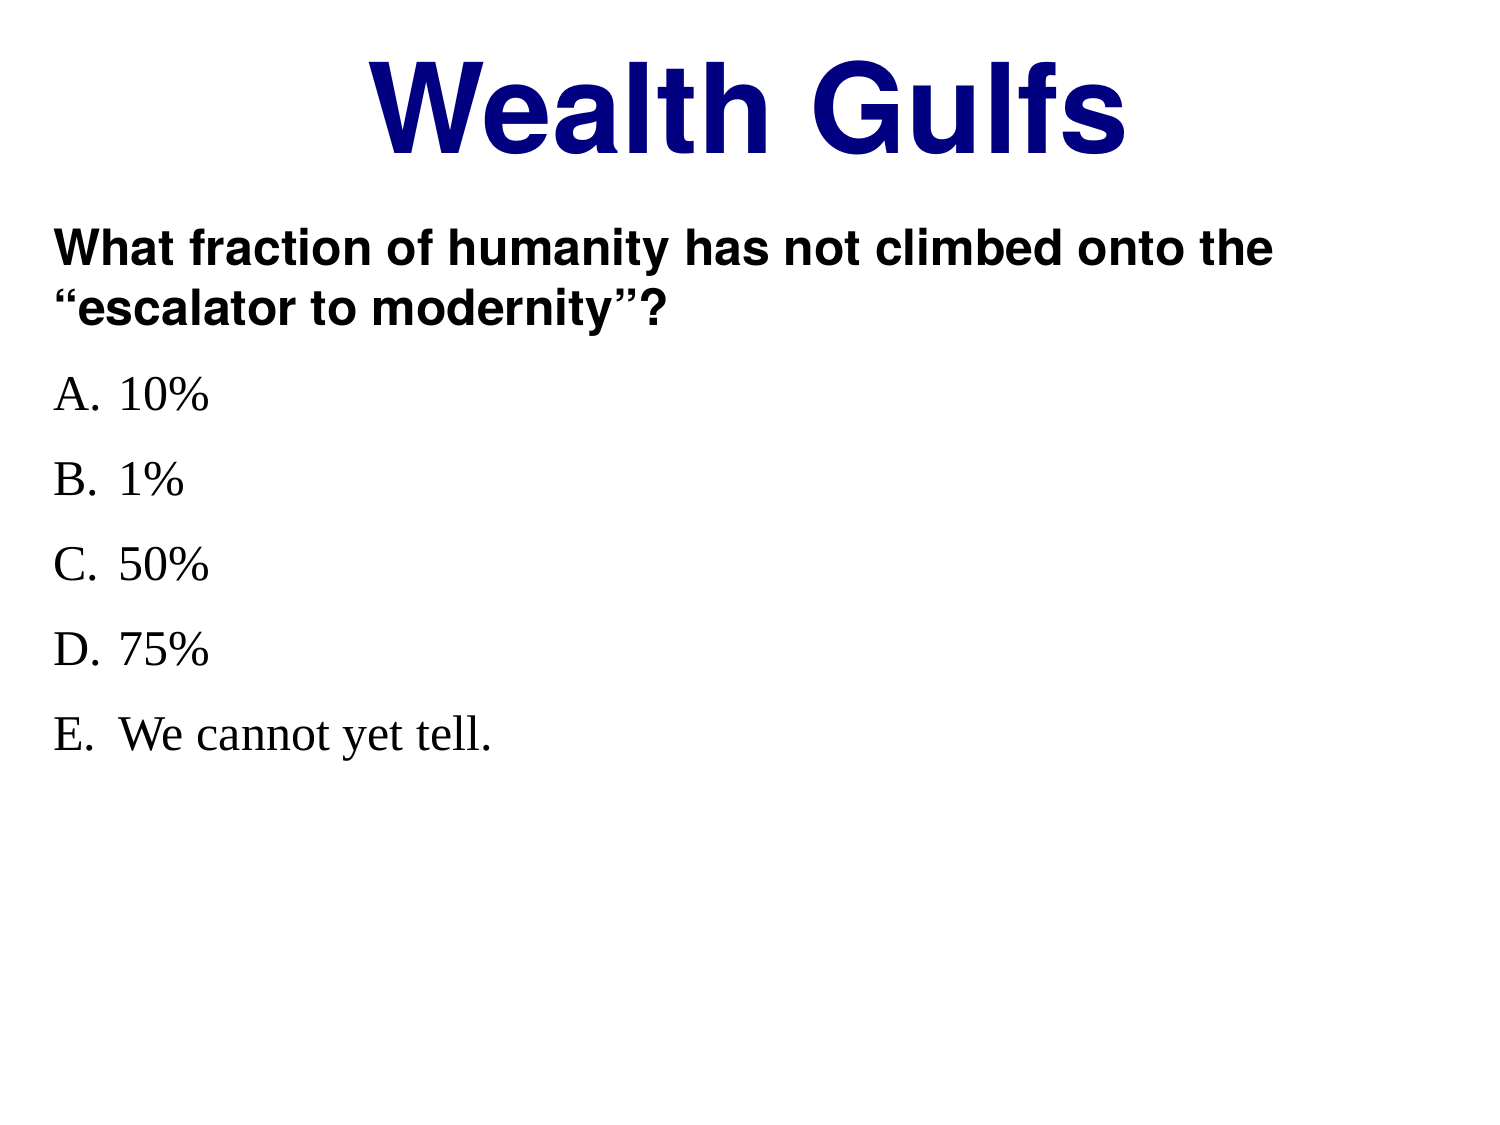

Wealth Gulfs
What fraction of humanity has not climbed onto the “escalator to modernity”?
10%
1%
50%
75%
We cannot yet tell.